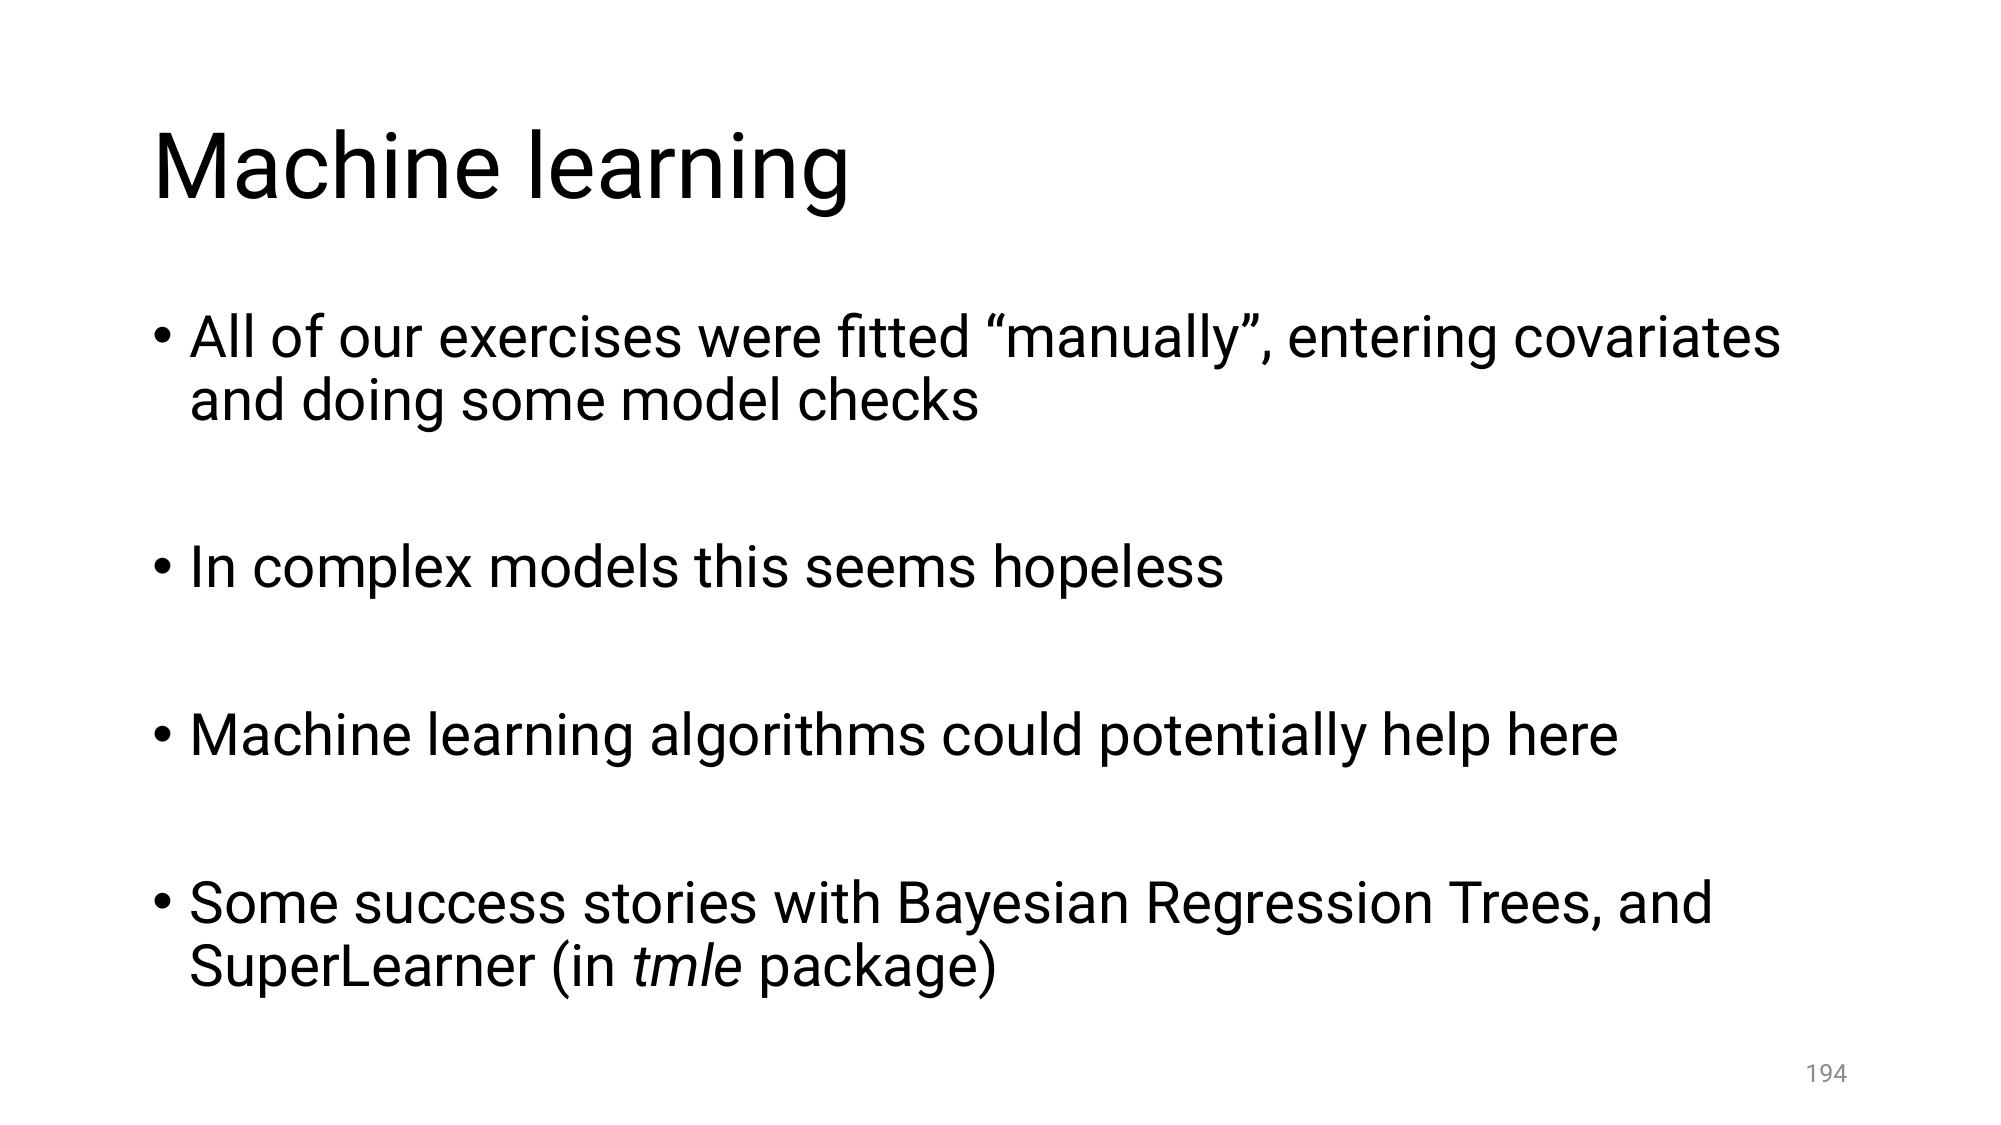

# Machine learning
All of our exercises were fitted “manually”, entering covariates and doing some model checks

In complex models this seems hopeless

Machine learning algorithms could potentially help here

Some success stories with Bayesian Regression Trees, and SuperLearner (in tmle package)
194